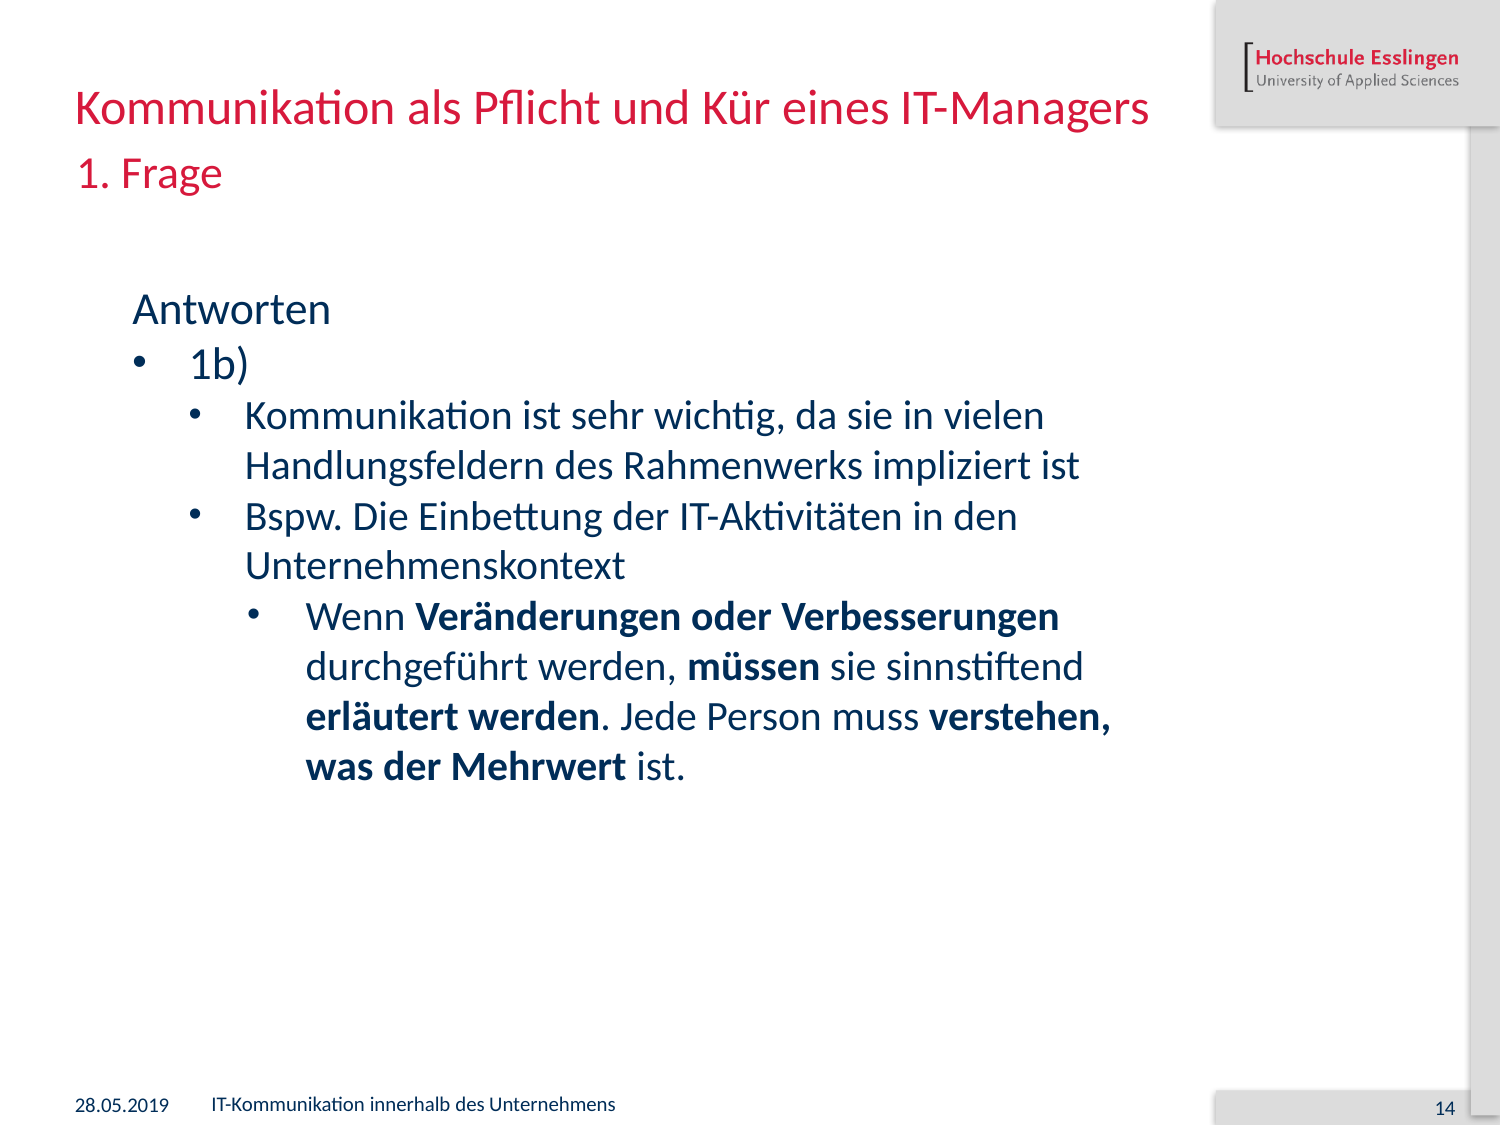

# Kommunikation als Pflicht und Kür eines IT-Managers
1. Frage
Antworten
1b)
Kommunikation ist sehr wichtig, da sie in vielen Handlungsfeldern des Rahmenwerks impliziert ist
Bspw. Die Einbettung der IT-Aktivitäten in den Unternehmenskontext
Wenn Veränderungen oder Verbesserungen durchgeführt werden, müssen sie sinnstiftend erläutert werden. Jede Person muss verstehen, was der Mehrwert ist.

28.05.2019
IT-Kommunikation innerhalb des Unternehmens
14